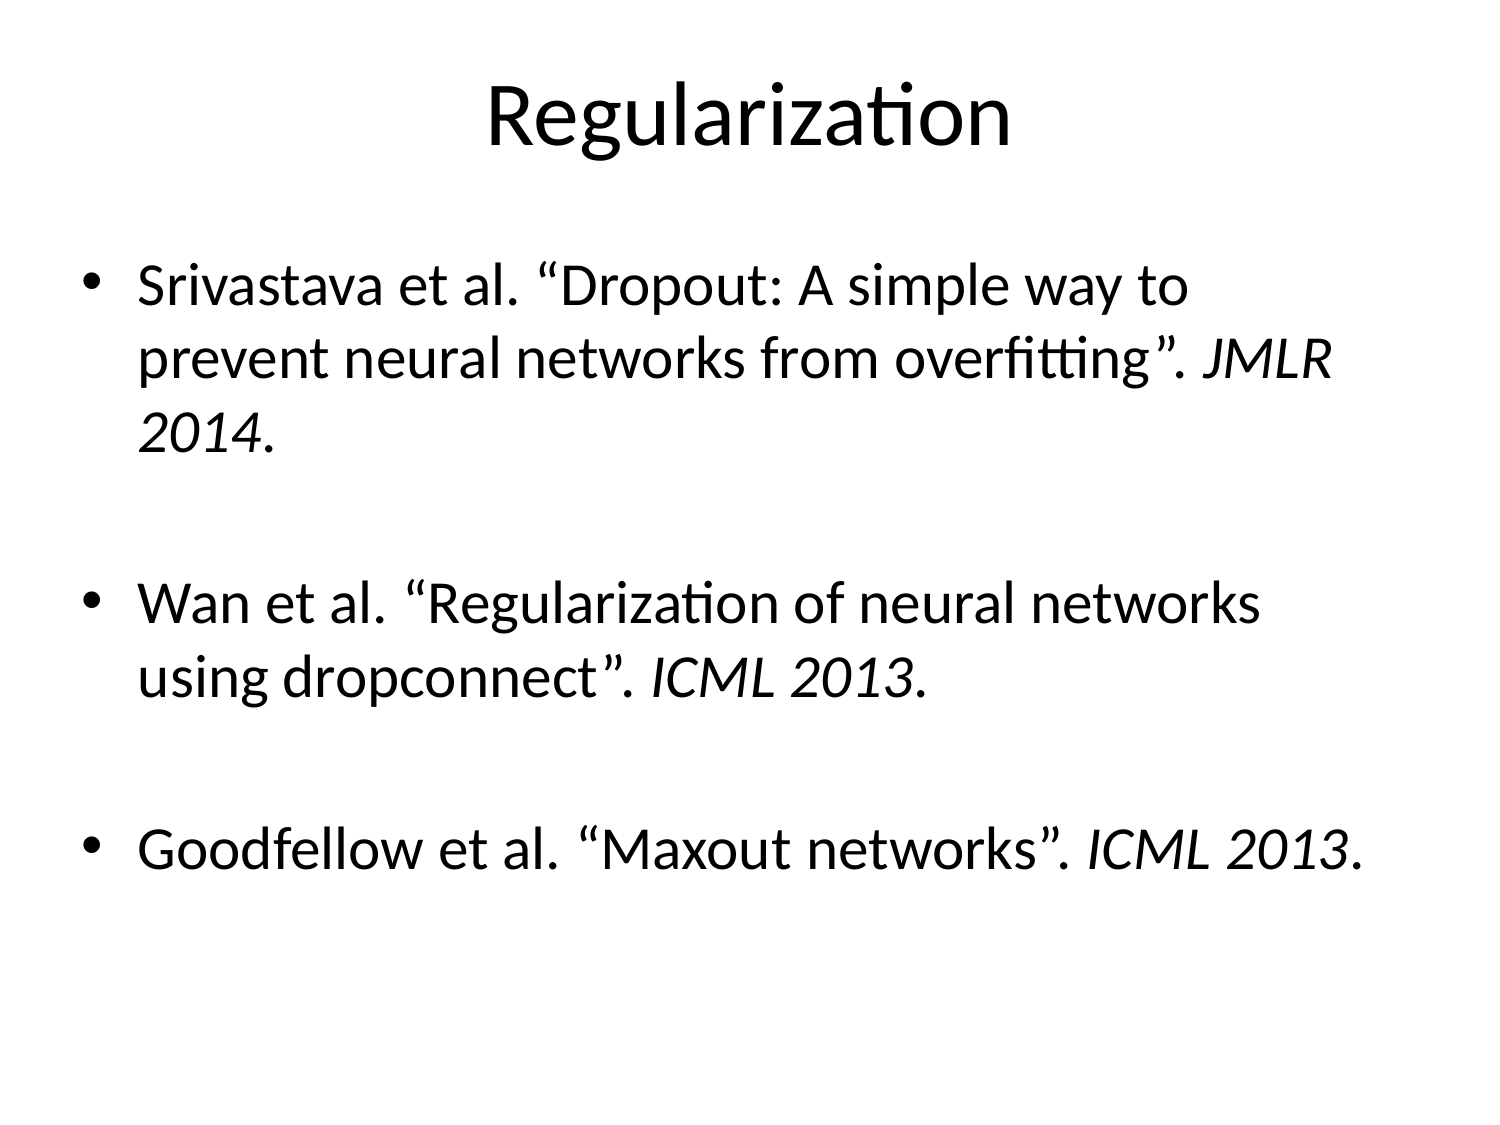

# Regularization
Srivastava et al. “Dropout: A simple way to prevent neural networks from overfitting”. JMLR 2014.

Wan et al. “Regularization of neural networks using dropconnect”. ICML 2013.

Goodfellow et al. “Maxout networks”. ICML 2013.